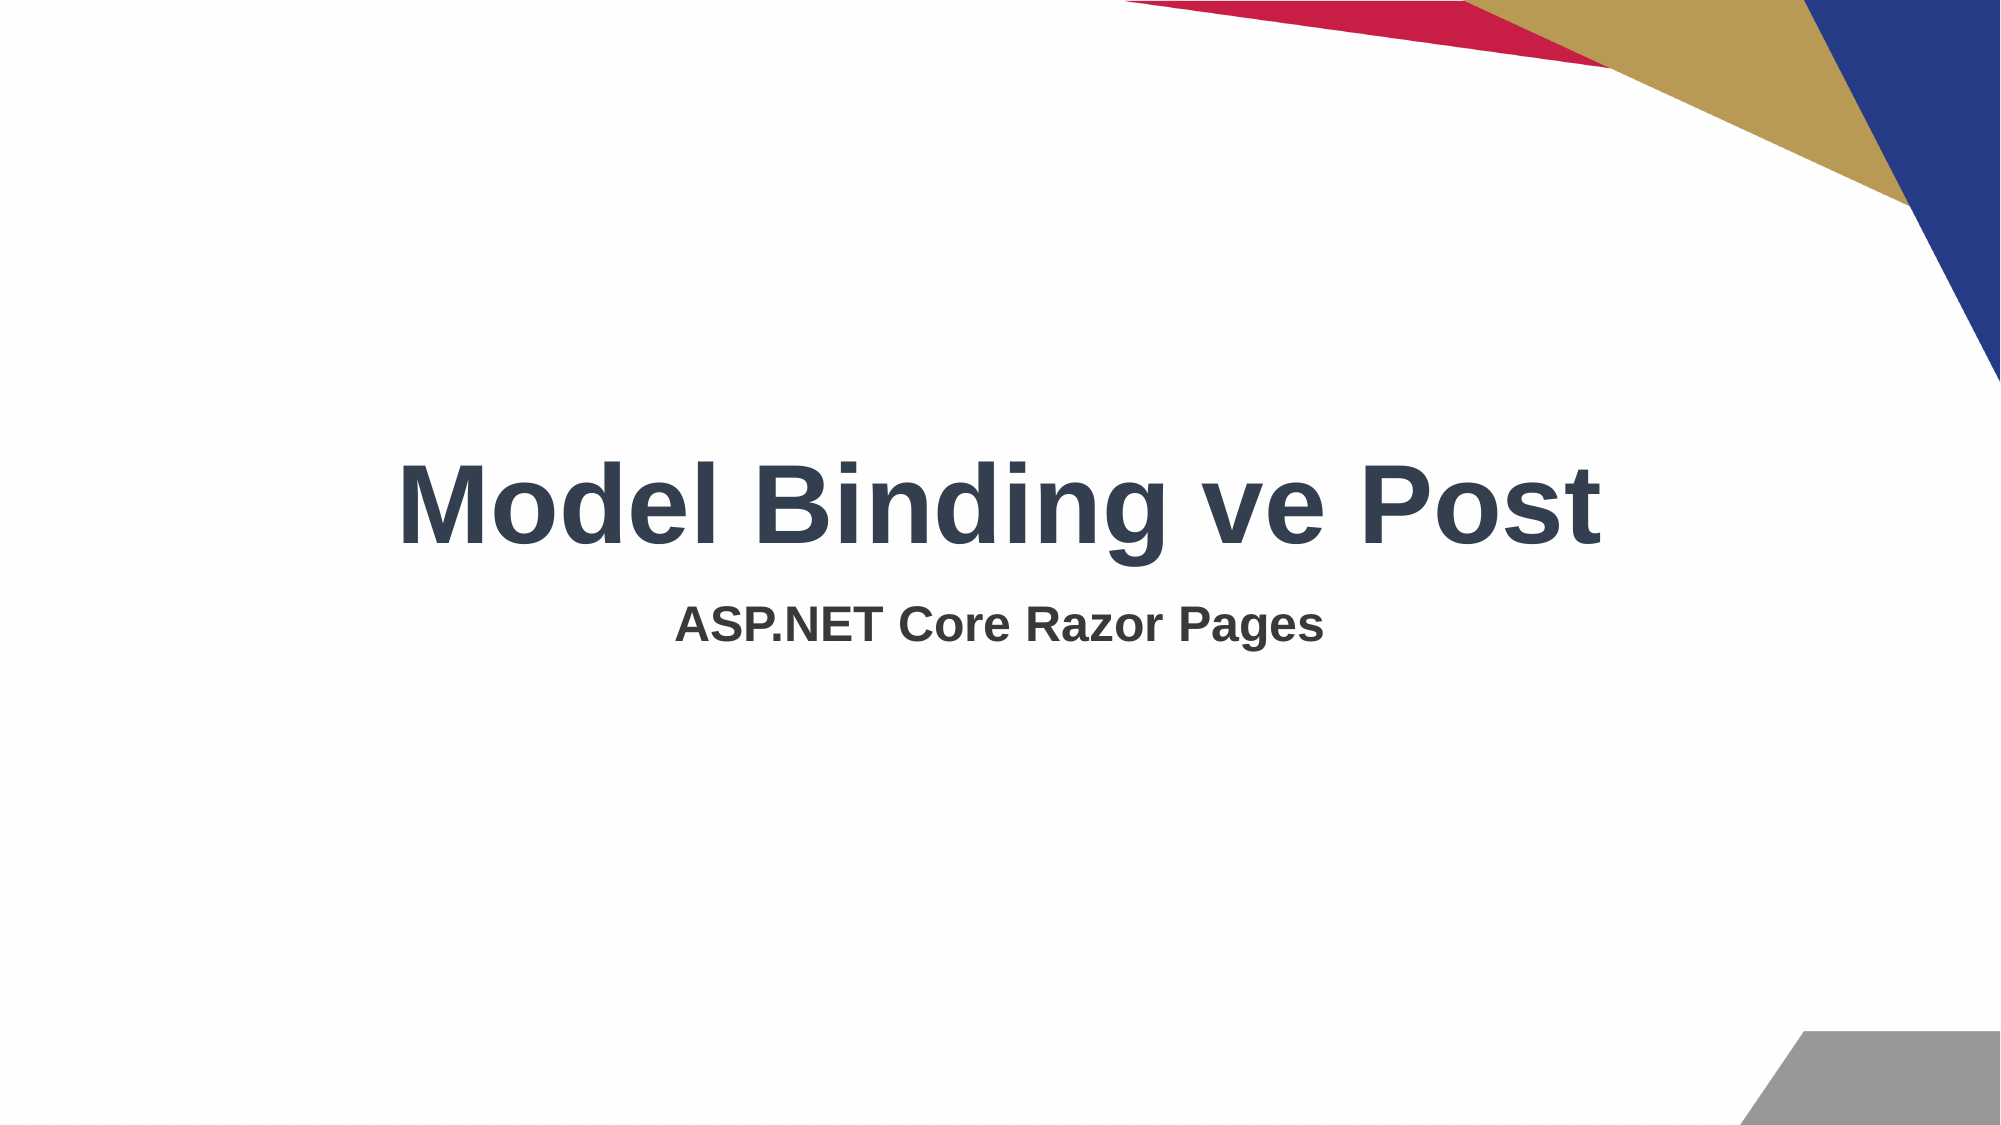

# Model Binding ve Post
ASP.NET Core Razor Pages